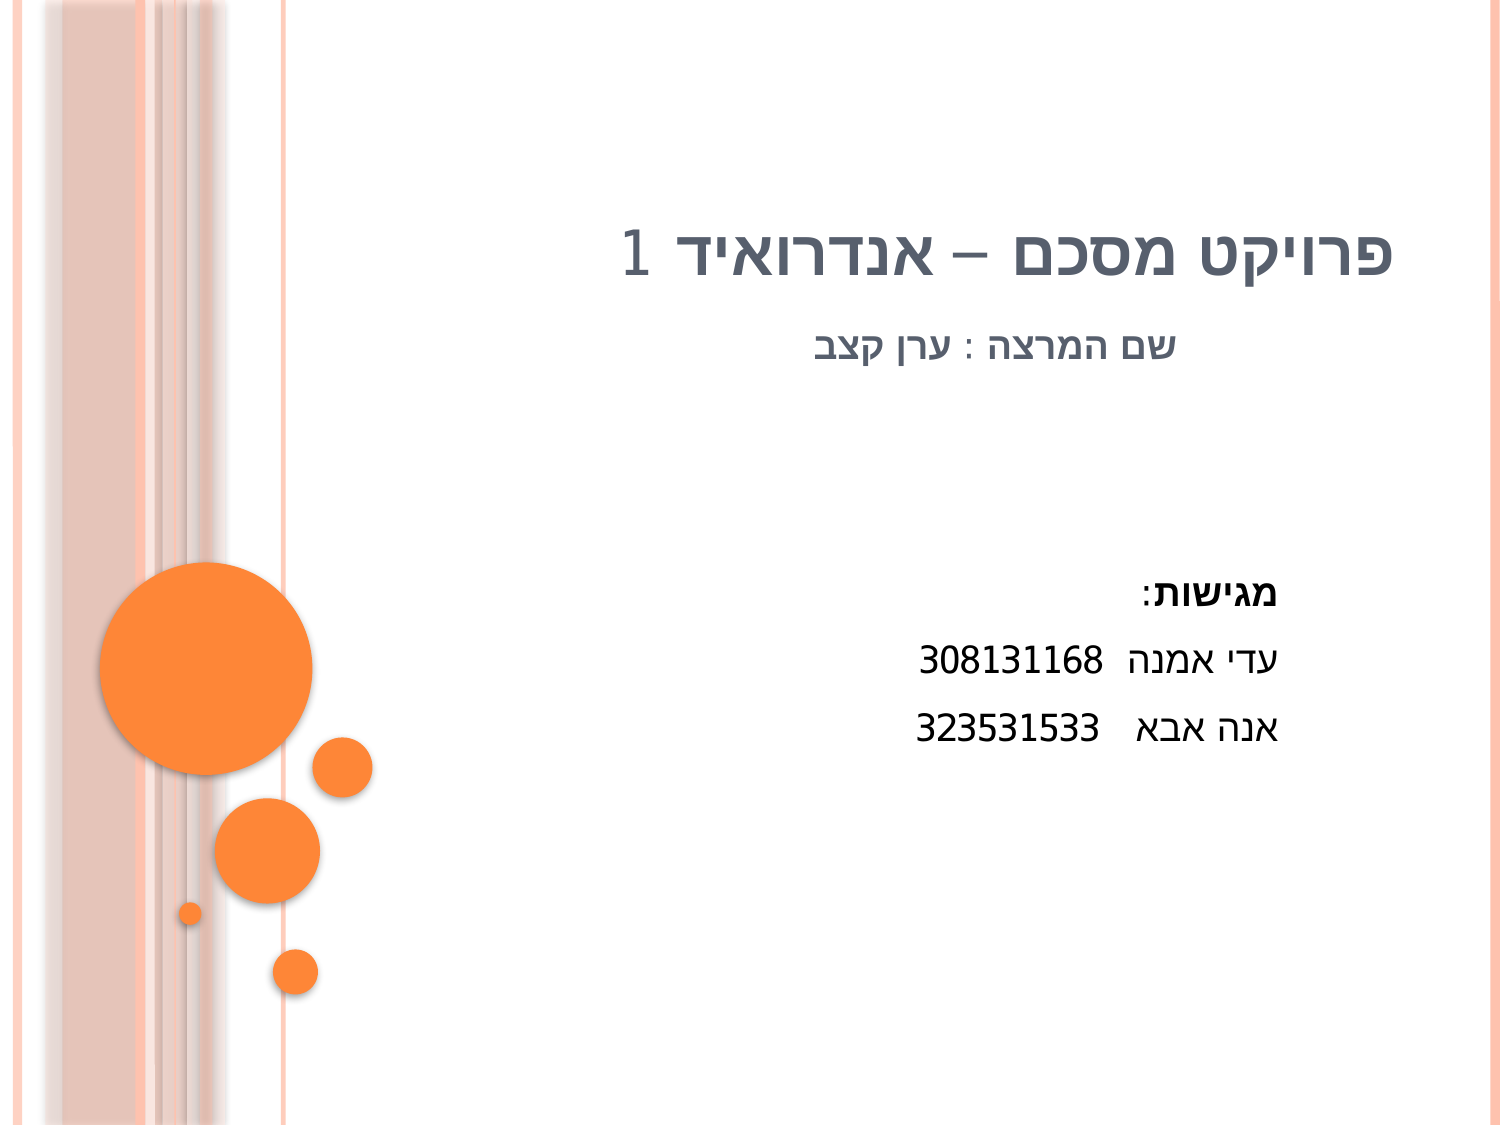

# פרויקט מסכם – אנדרואיד 1
שם המרצה : ערן קצב
מגישות:
עדי אמנה  308131168
אנה אבא   323531533